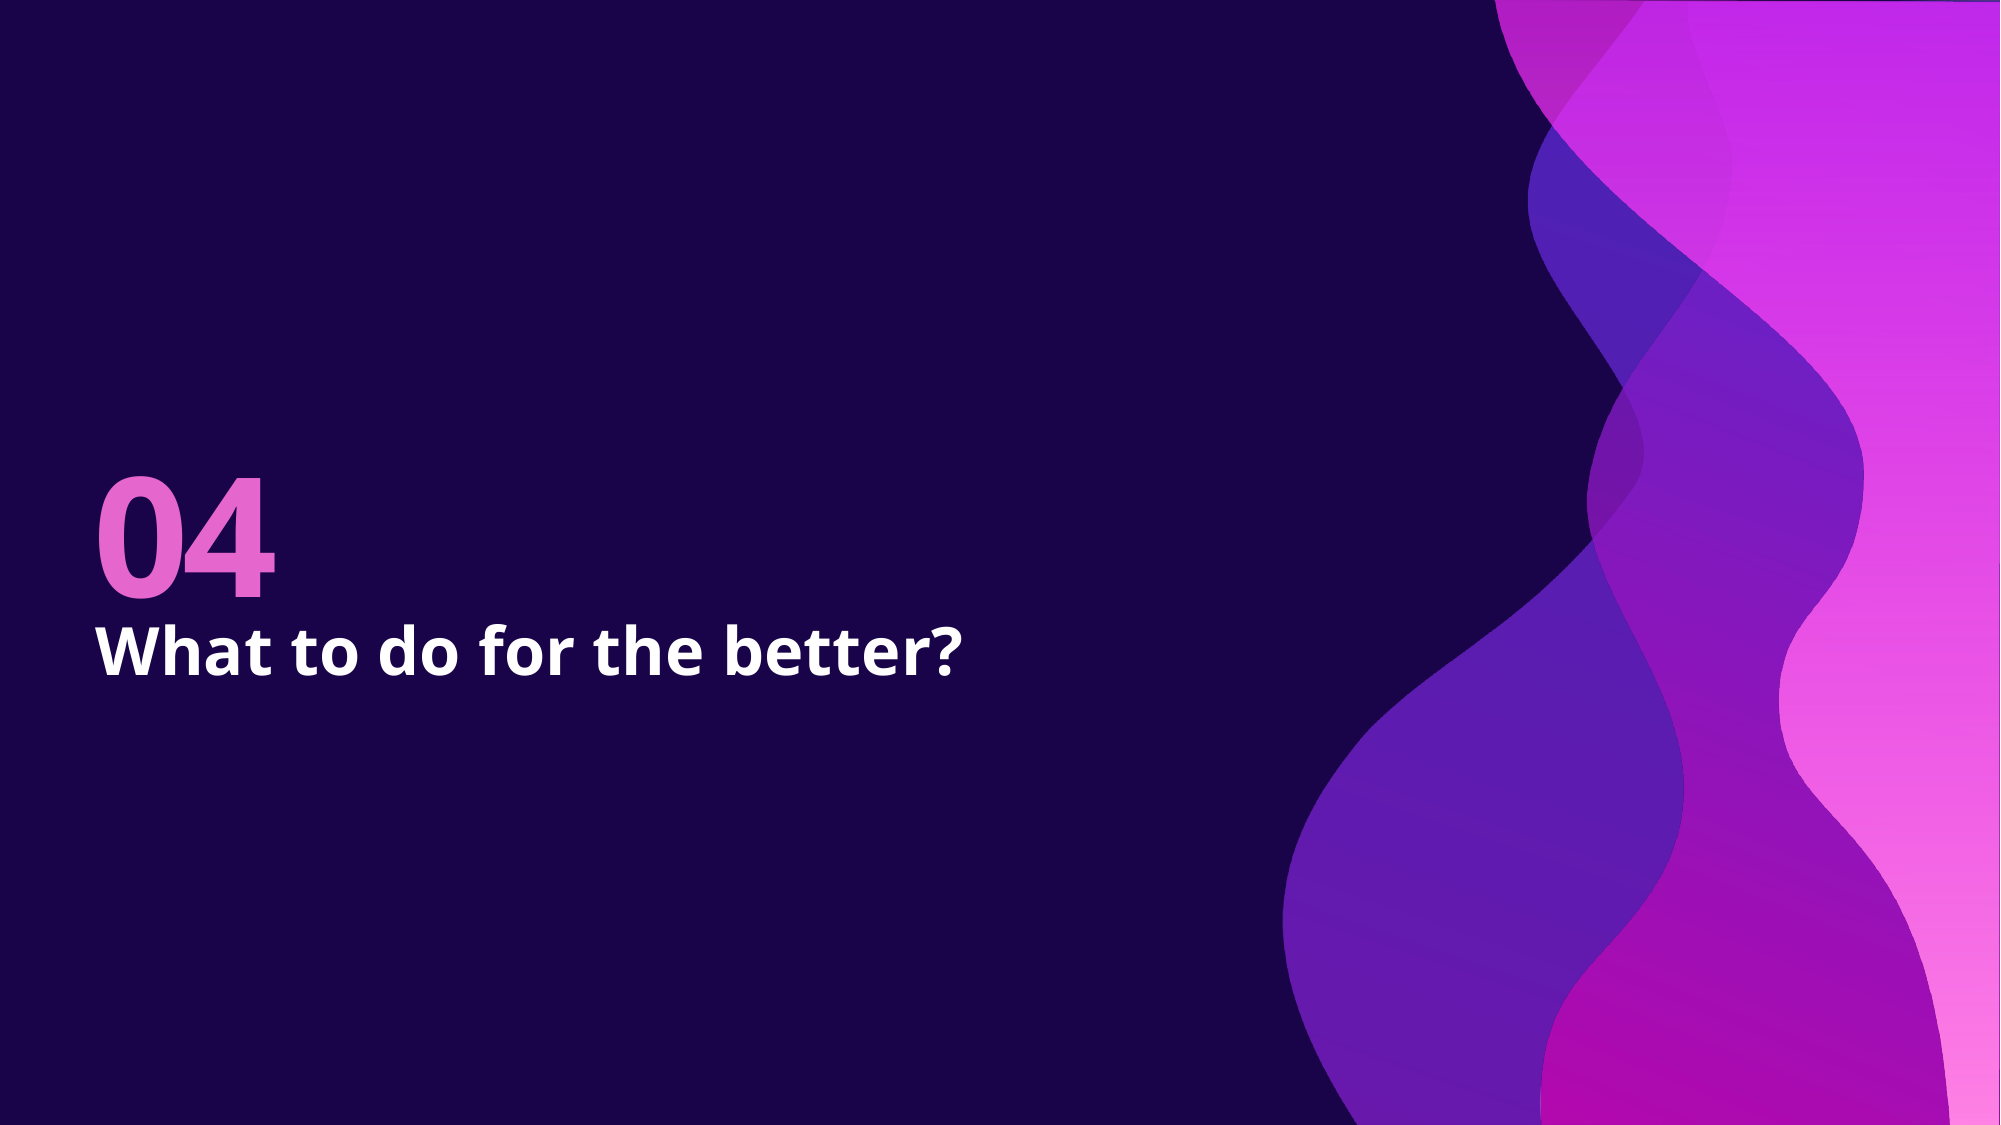

# 04
What to do for the better?